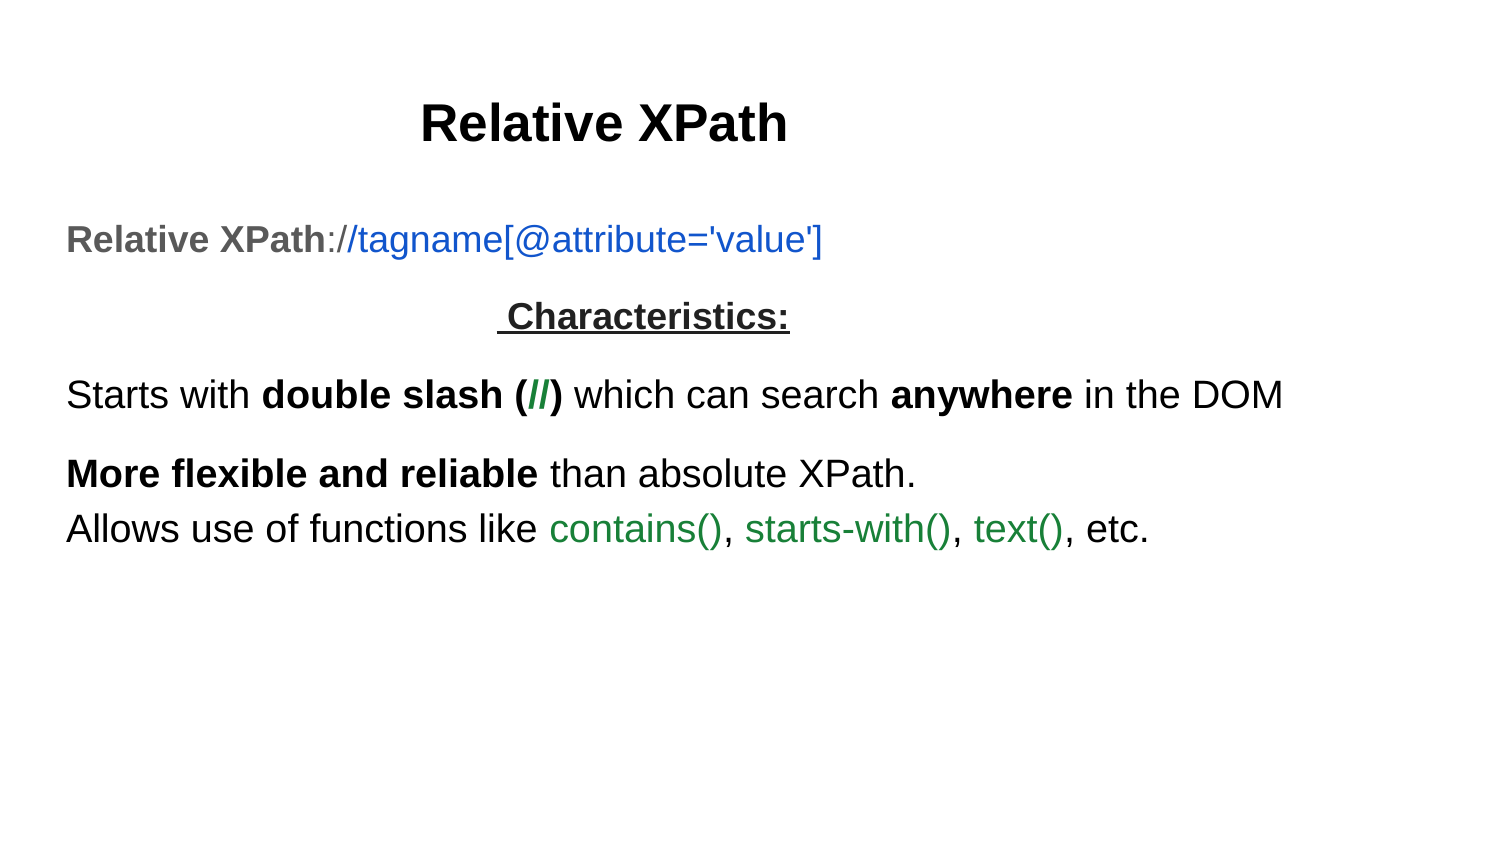

# Relative XPath
Relative XPath://tagname[@attribute='value']
                                          Characteristics:
Starts with double slash (//) which can search anywhere in the DOM
More flexible and reliable than absolute XPath.
Allows use of functions like contains(), starts-with(), text(), etc.